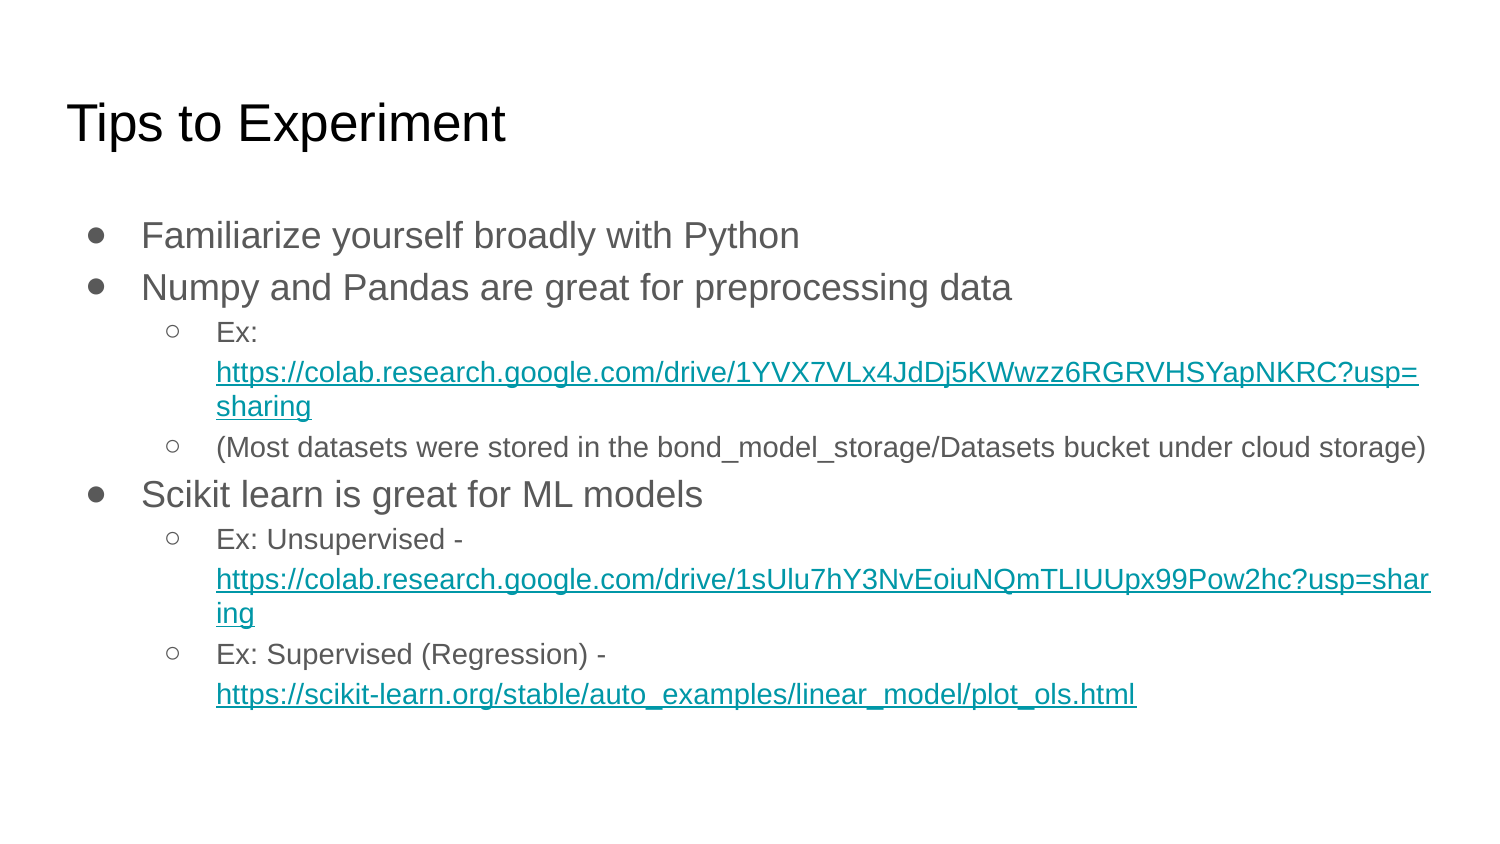

# Tips to Experiment
Familiarize yourself broadly with Python
Numpy and Pandas are great for preprocessing data
Ex: https://colab.research.google.com/drive/1YVX7VLx4JdDj5KWwzz6RGRVHSYapNKRC?usp=sharing
(Most datasets were stored in the bond_model_storage/Datasets bucket under cloud storage)
Scikit learn is great for ML models
Ex: Unsupervised - https://colab.research.google.com/drive/1sUlu7hY3NvEoiuNQmTLIUUpx99Pow2hc?usp=sharing
Ex: Supervised (Regression) - https://scikit-learn.org/stable/auto_examples/linear_model/plot_ols.html